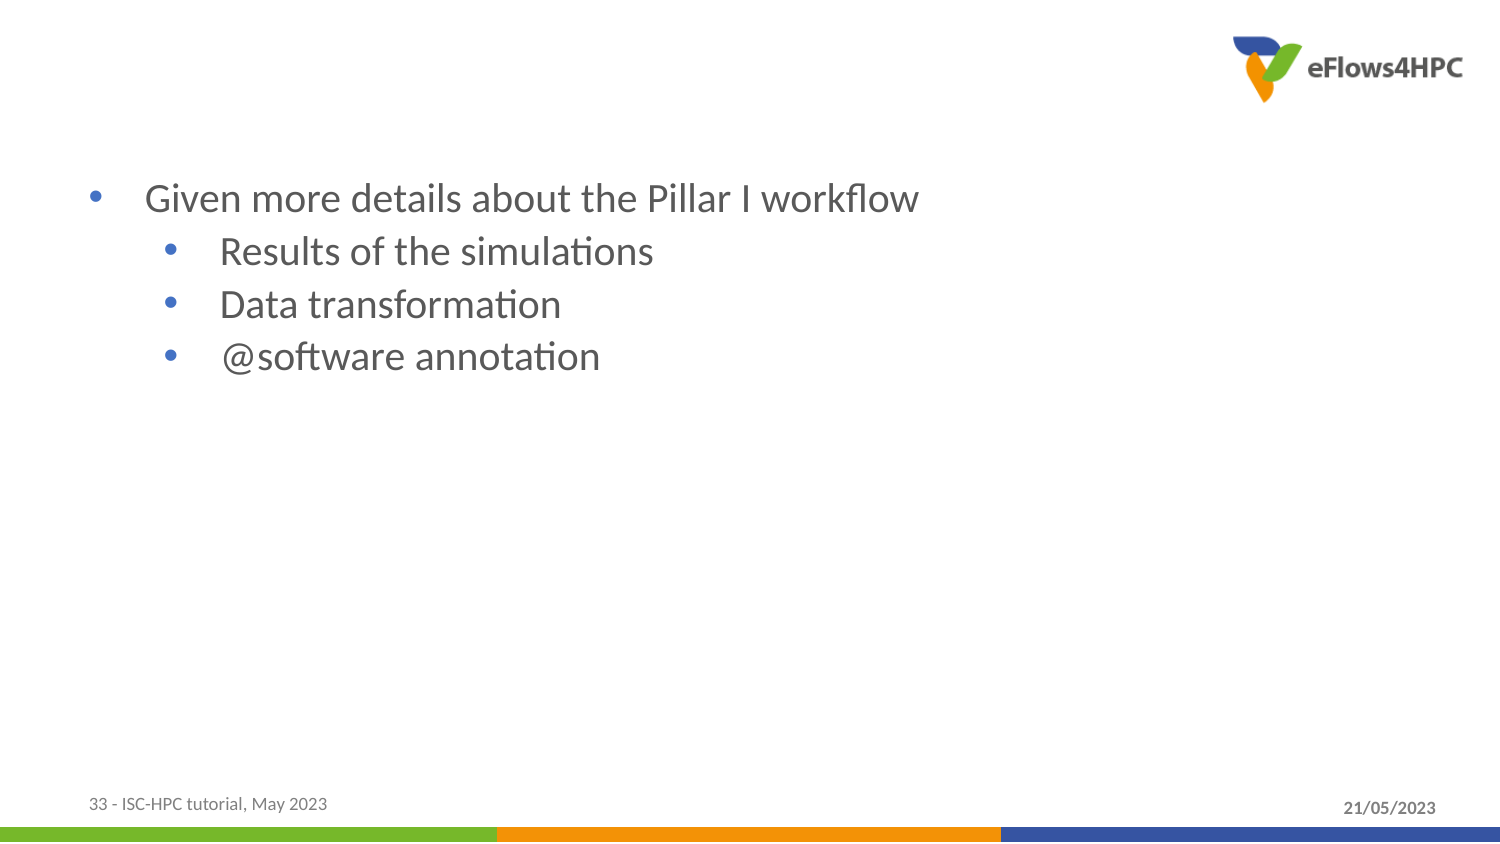

#
Given more details about the Pillar I workflow
Results of the simulations
Data transformation
@software annotation